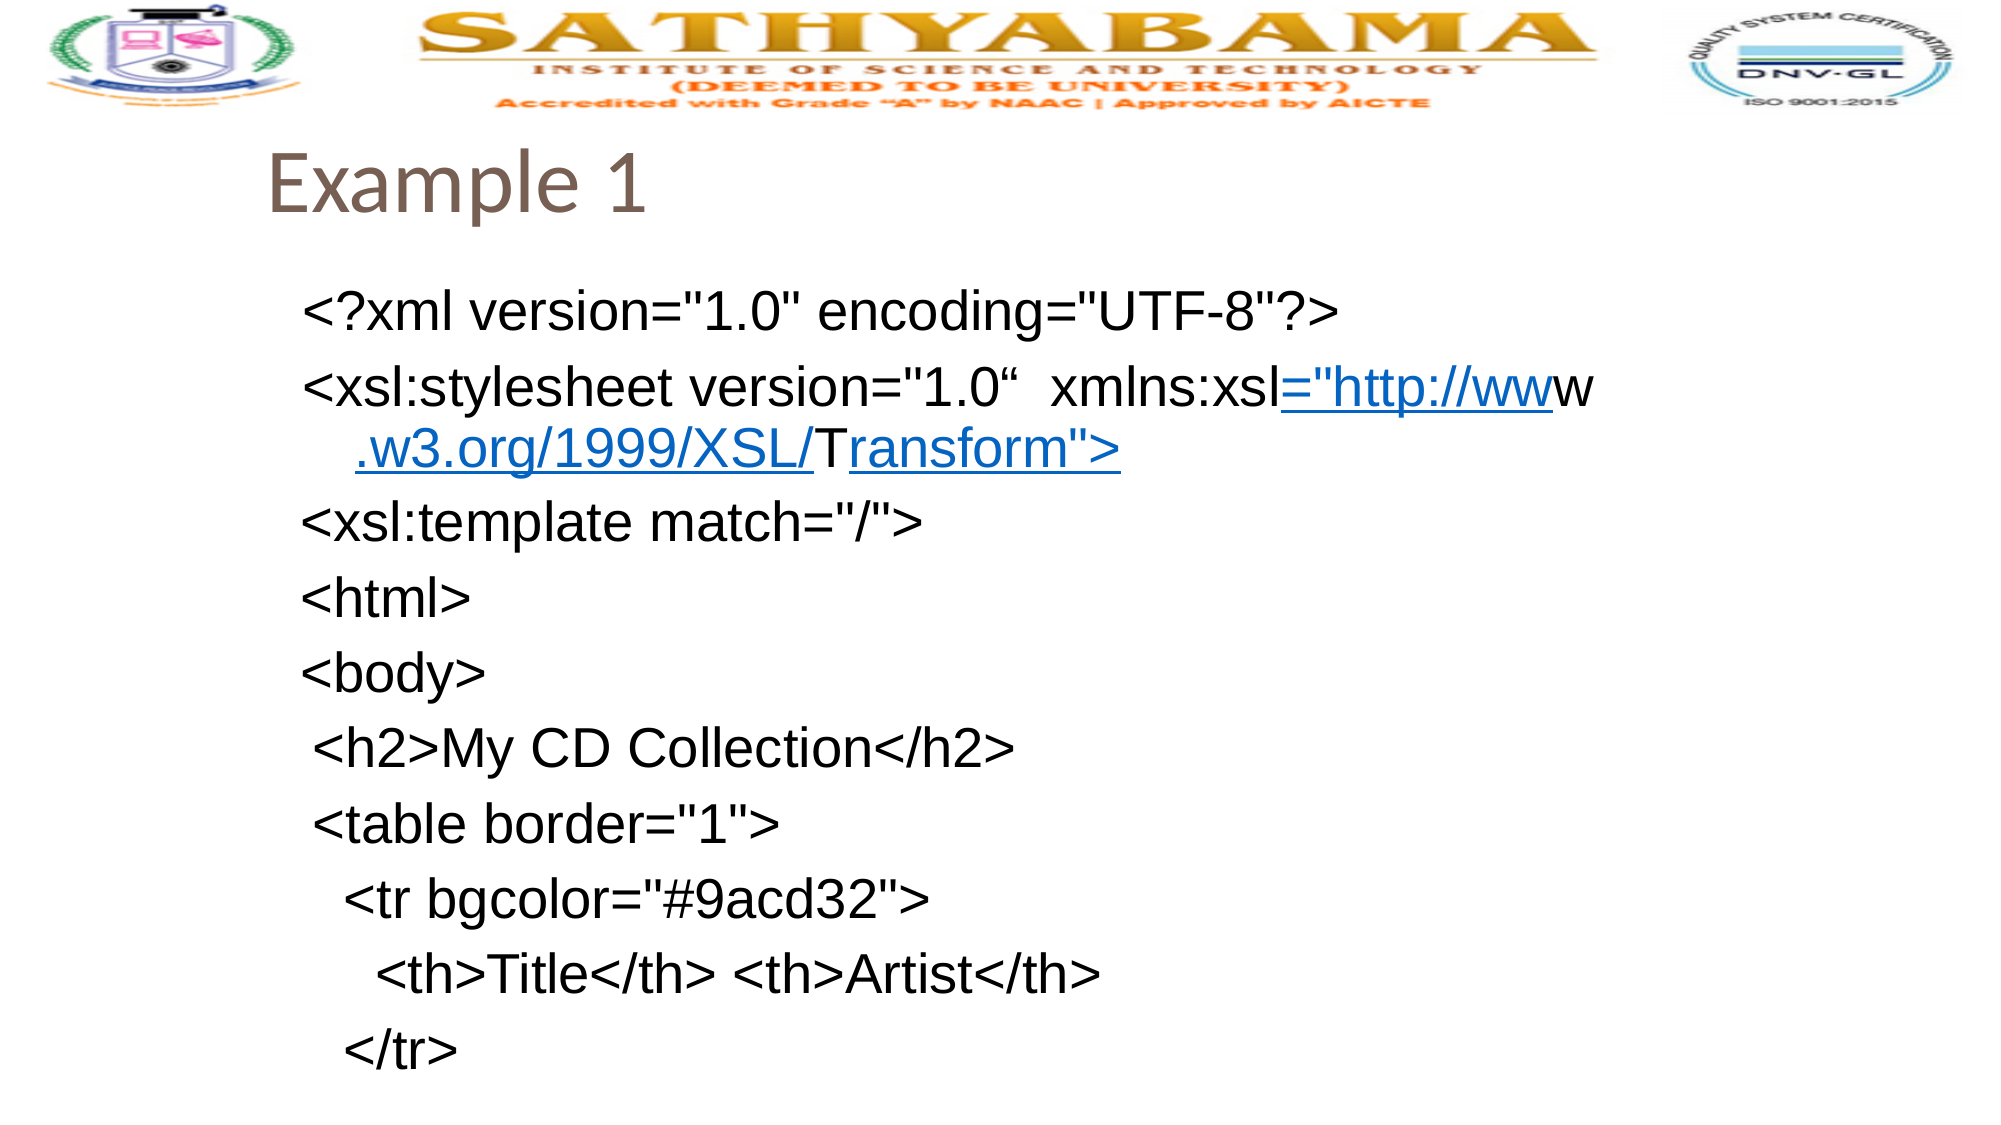

# Example 1
<?xml version="1.0" encoding="UTF-8"?>
<xsl:stylesheet version="1.0“  xmlns:xsl="http://www.w3.org/1999/XSL/Transform">
<xsl:template match="/">
<html>
<body>
<h2>My CD Collection</h2>
<table border="1">
<tr bgcolor="#9acd32">
<th>Title</th> <th>Artist</th>
</tr>